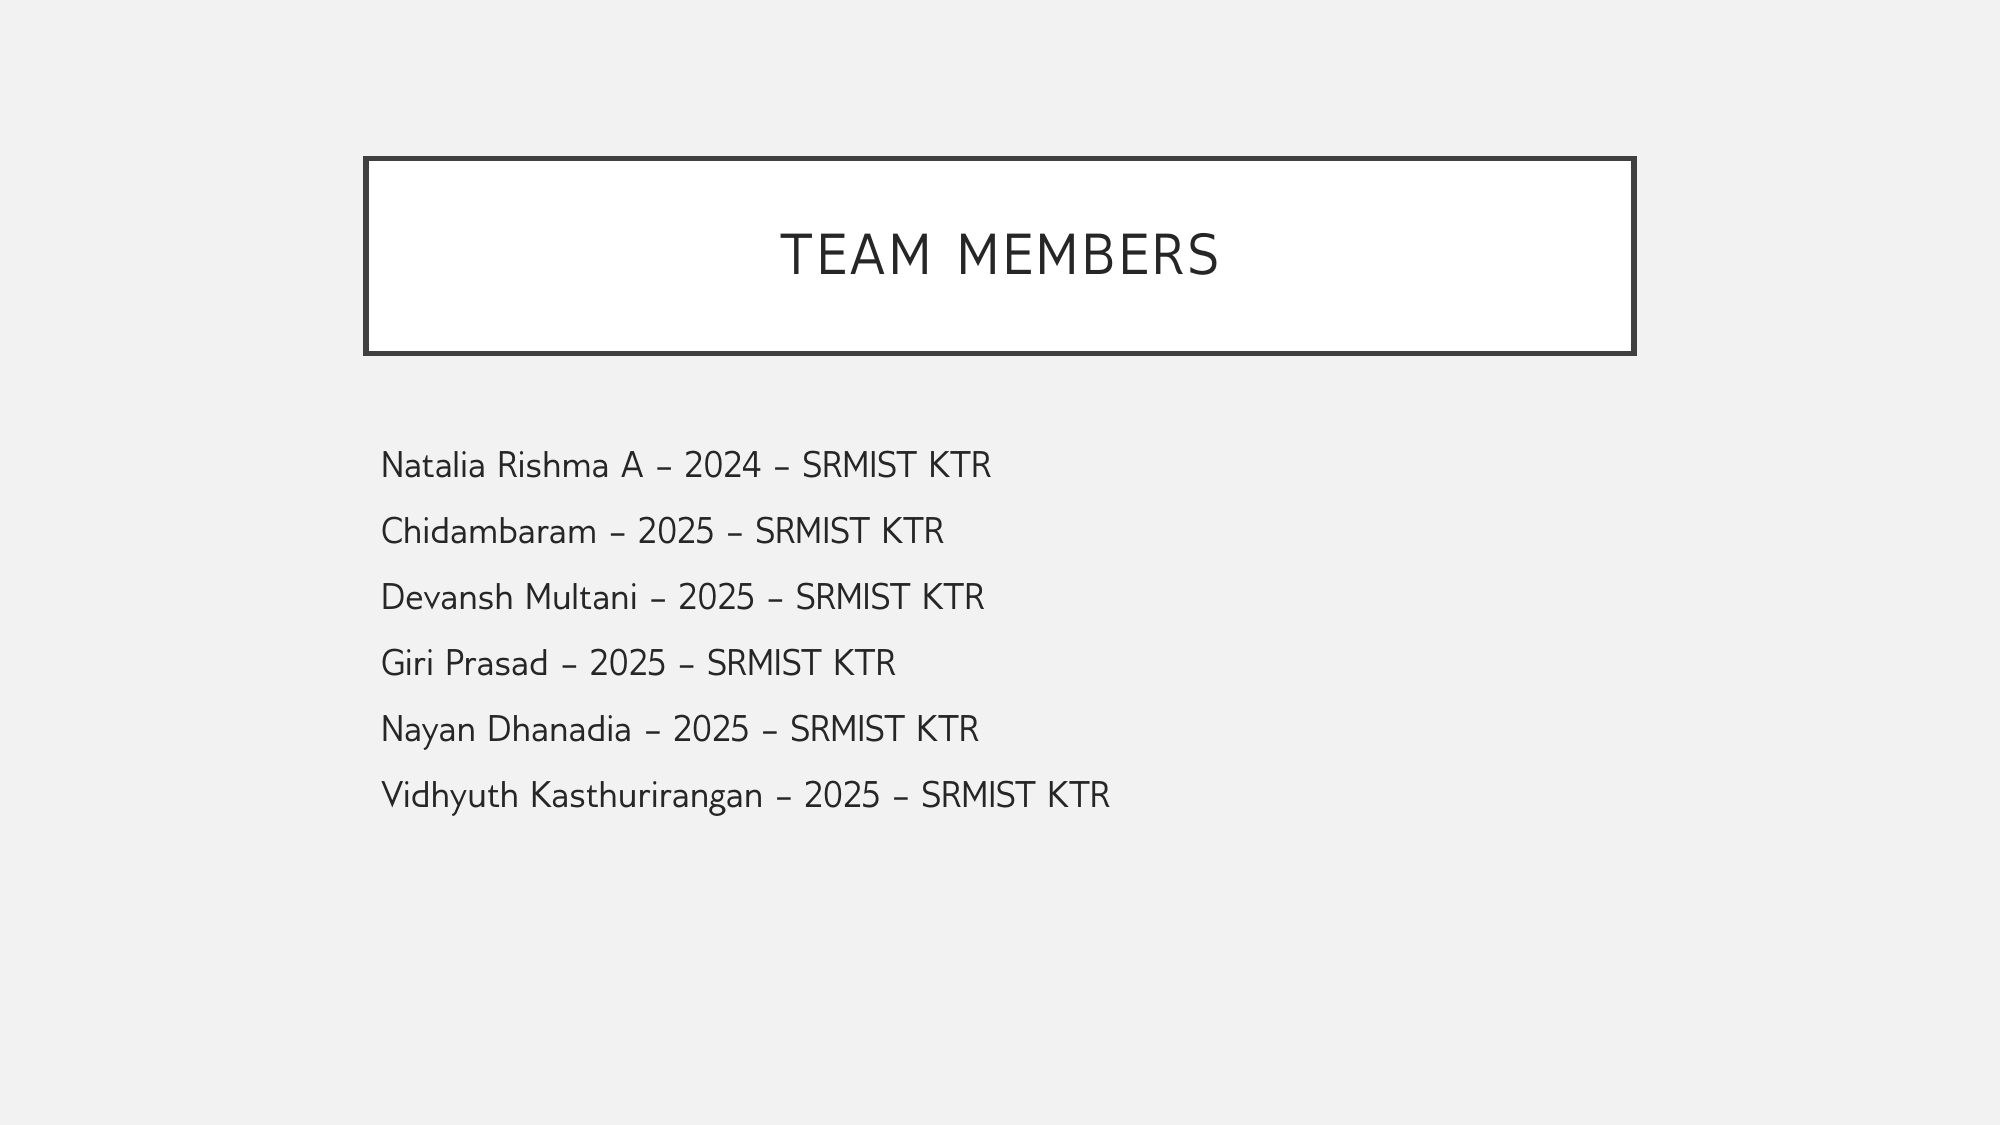

# Team members
Natalia Rishma A – 2024 – SRMIST KTR
Chidambaram – 2025 – SRMIST KTR
Devansh Multani – 2025 – SRMIST KTR
Giri Prasad – 2025 – SRMIST KTR
Nayan Dhanadia – 2025 – SRMIST KTR
Vidhyuth Kasthurirangan – 2025 – SRMIST KTR